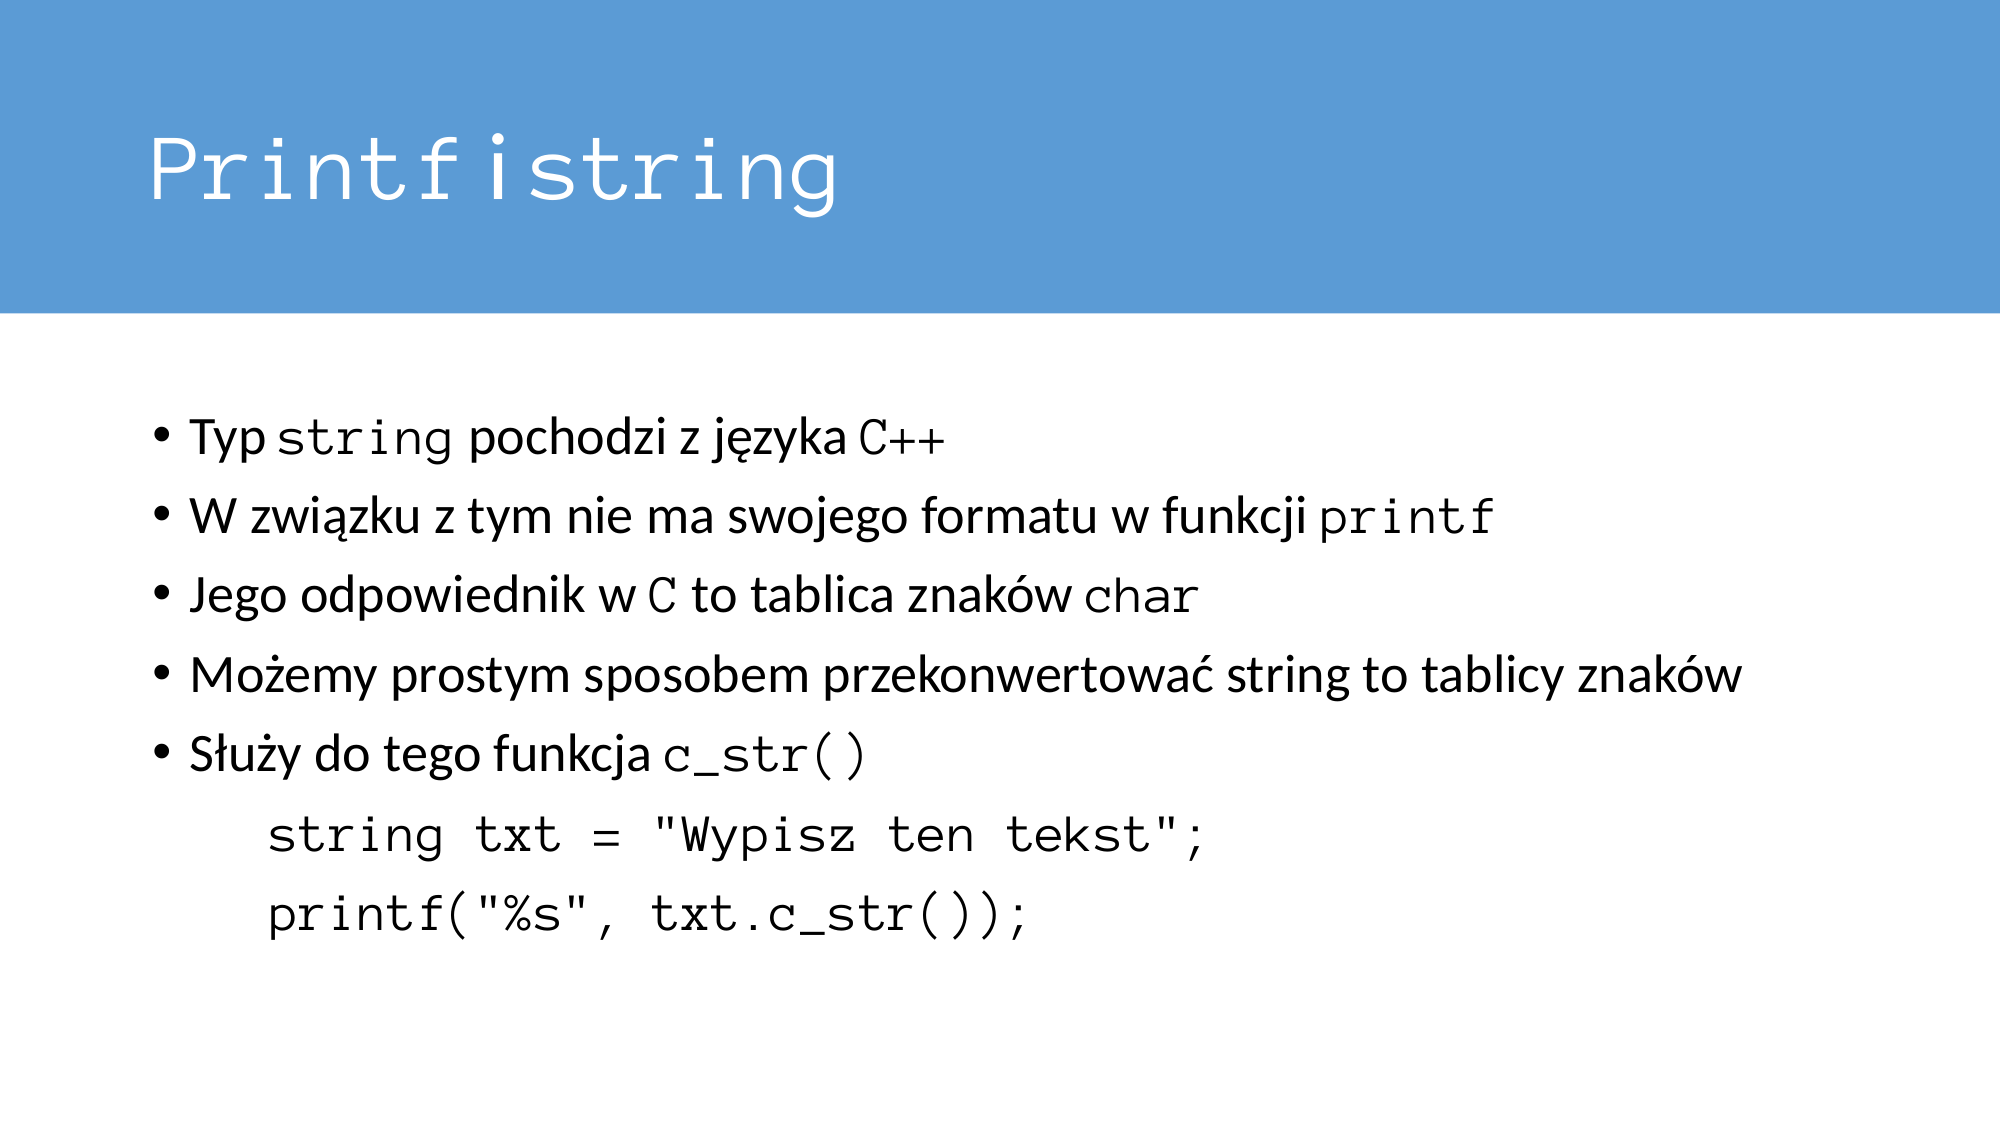

# Printf i string
Typ string pochodzi z języka C++
W związku z tym nie ma swojego formatu w funkcji printf
Jego odpowiednik w C to tablica znaków char
Możemy prostym sposobem przekonwertować string to tablicy znaków
Służy do tego funkcja c_str()
string txt = "Wypisz ten tekst";
printf("%s", txt.c_str());